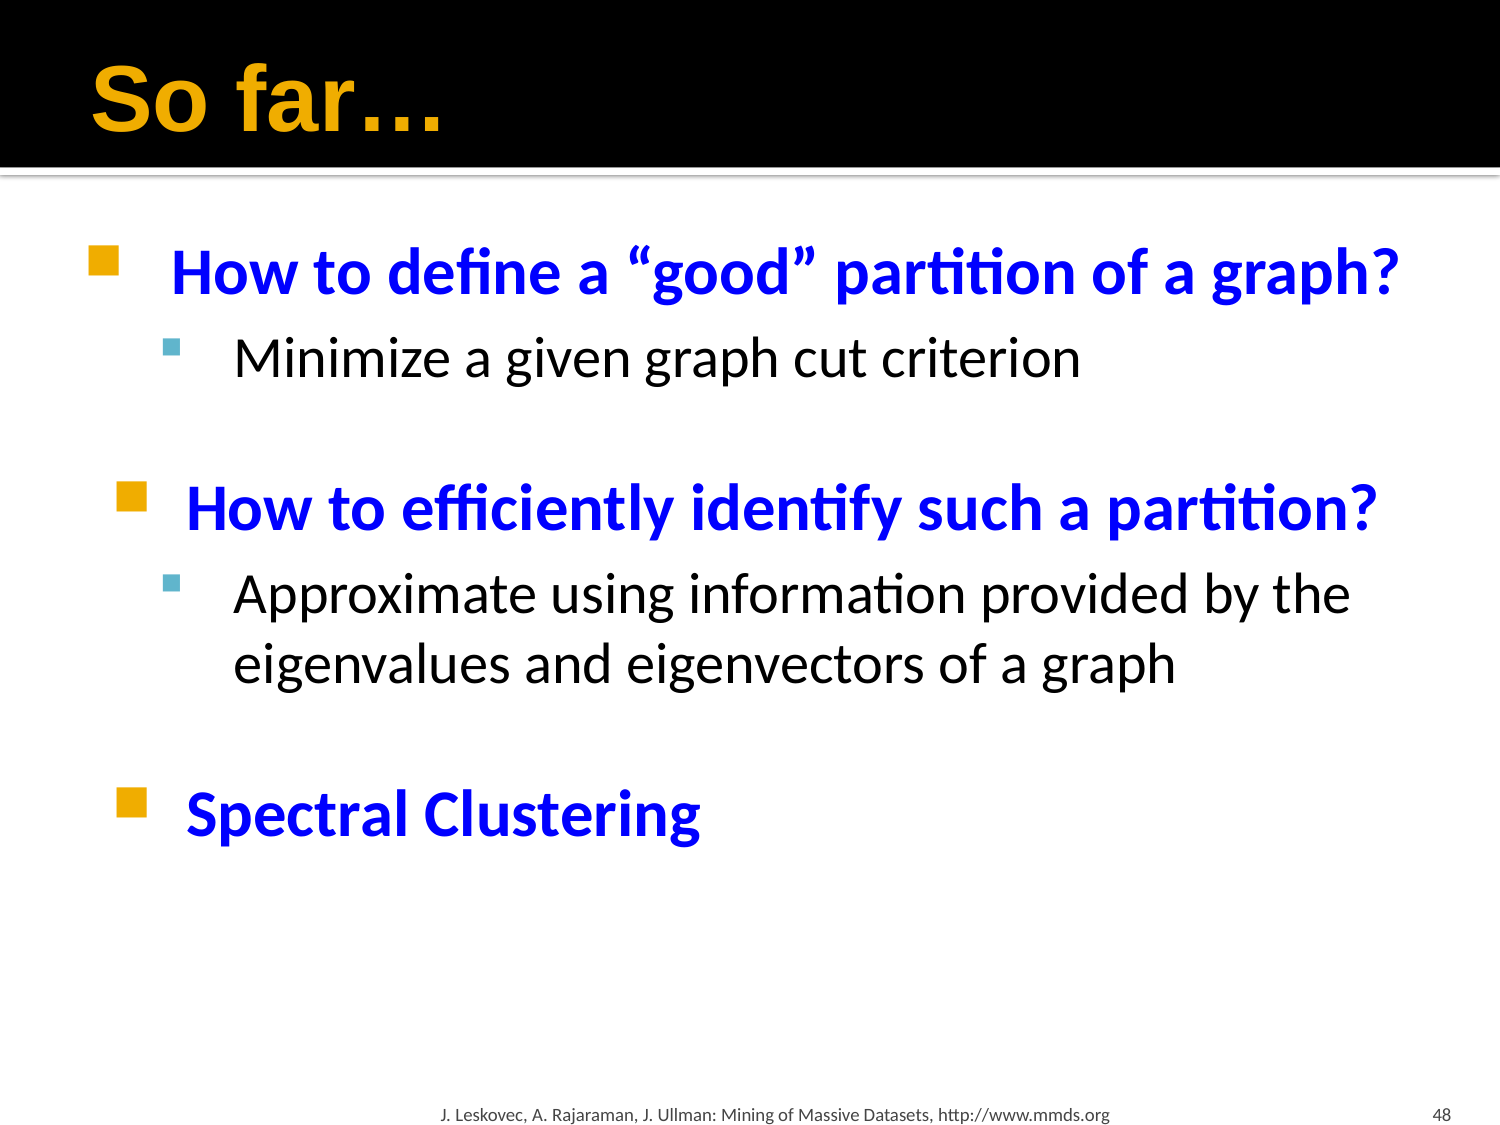

# So far…
How to define a “good” partition of a graph?
Minimize a given graph cut criterion

How to efficiently identify such a partition?
Approximate using information provided by the eigenvalues and eigenvectors of a graph

Spectral Clustering

J. Leskovec, A. Rajaraman, J. Ullman: Mining of Massive Datasets, http://www.mmds.org
48